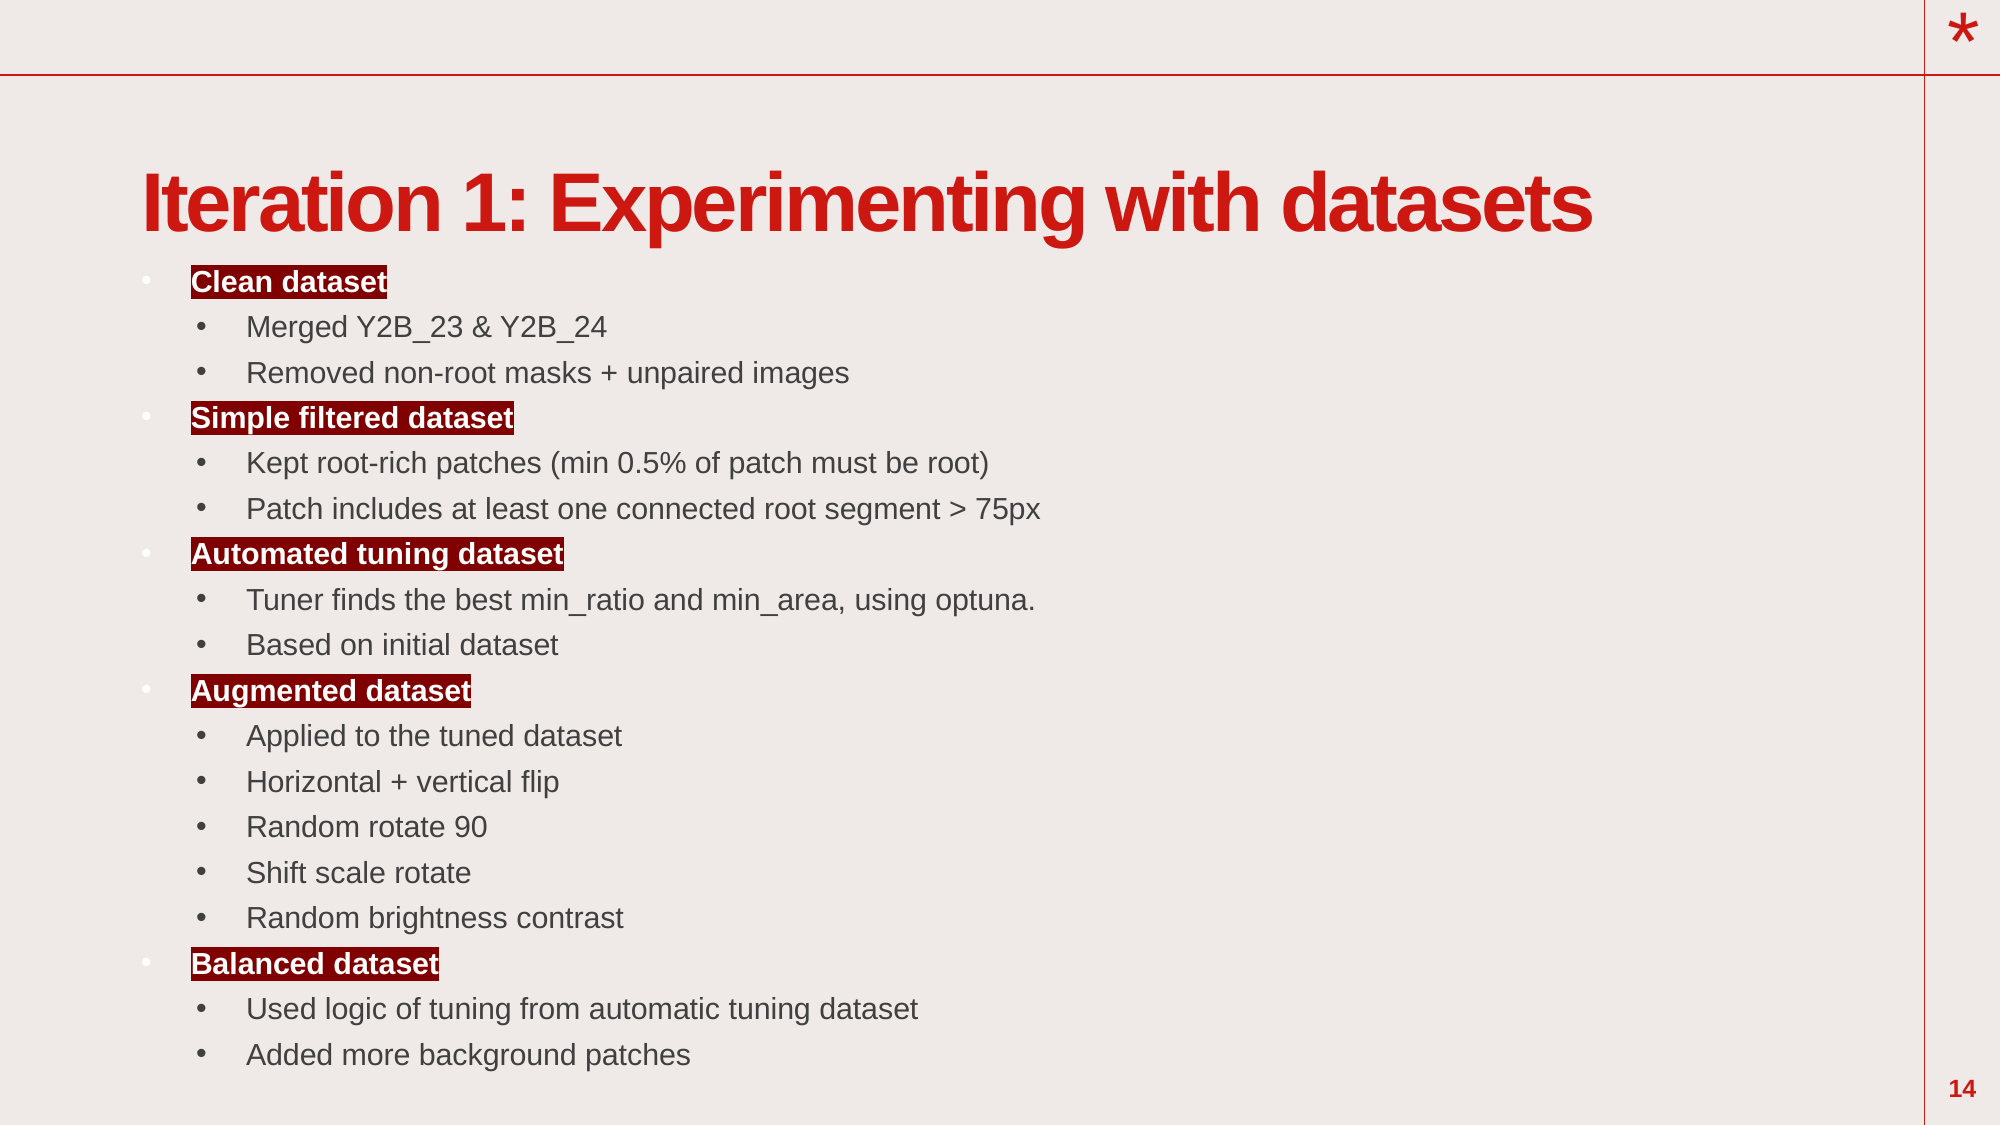

# Iteration 1: Experimenting with datasets
Clean dataset
Merged Y2B_23 & Y2B_24
Removed non-root masks + unpaired images
Simple filtered dataset
Kept root-rich patches (min 0.5% of patch must be root)
Patch includes at least one connected root segment > 75px
Automated tuning dataset
Tuner finds the best min_ratio and min_area, using optuna.
Based on initial dataset
Augmented dataset
Applied to the tuned dataset
Horizontal + vertical flip
Random rotate 90
Shift scale rotate
Random brightness contrast
Balanced dataset
Used logic of tuning from automatic tuning dataset
Added more background patches
14